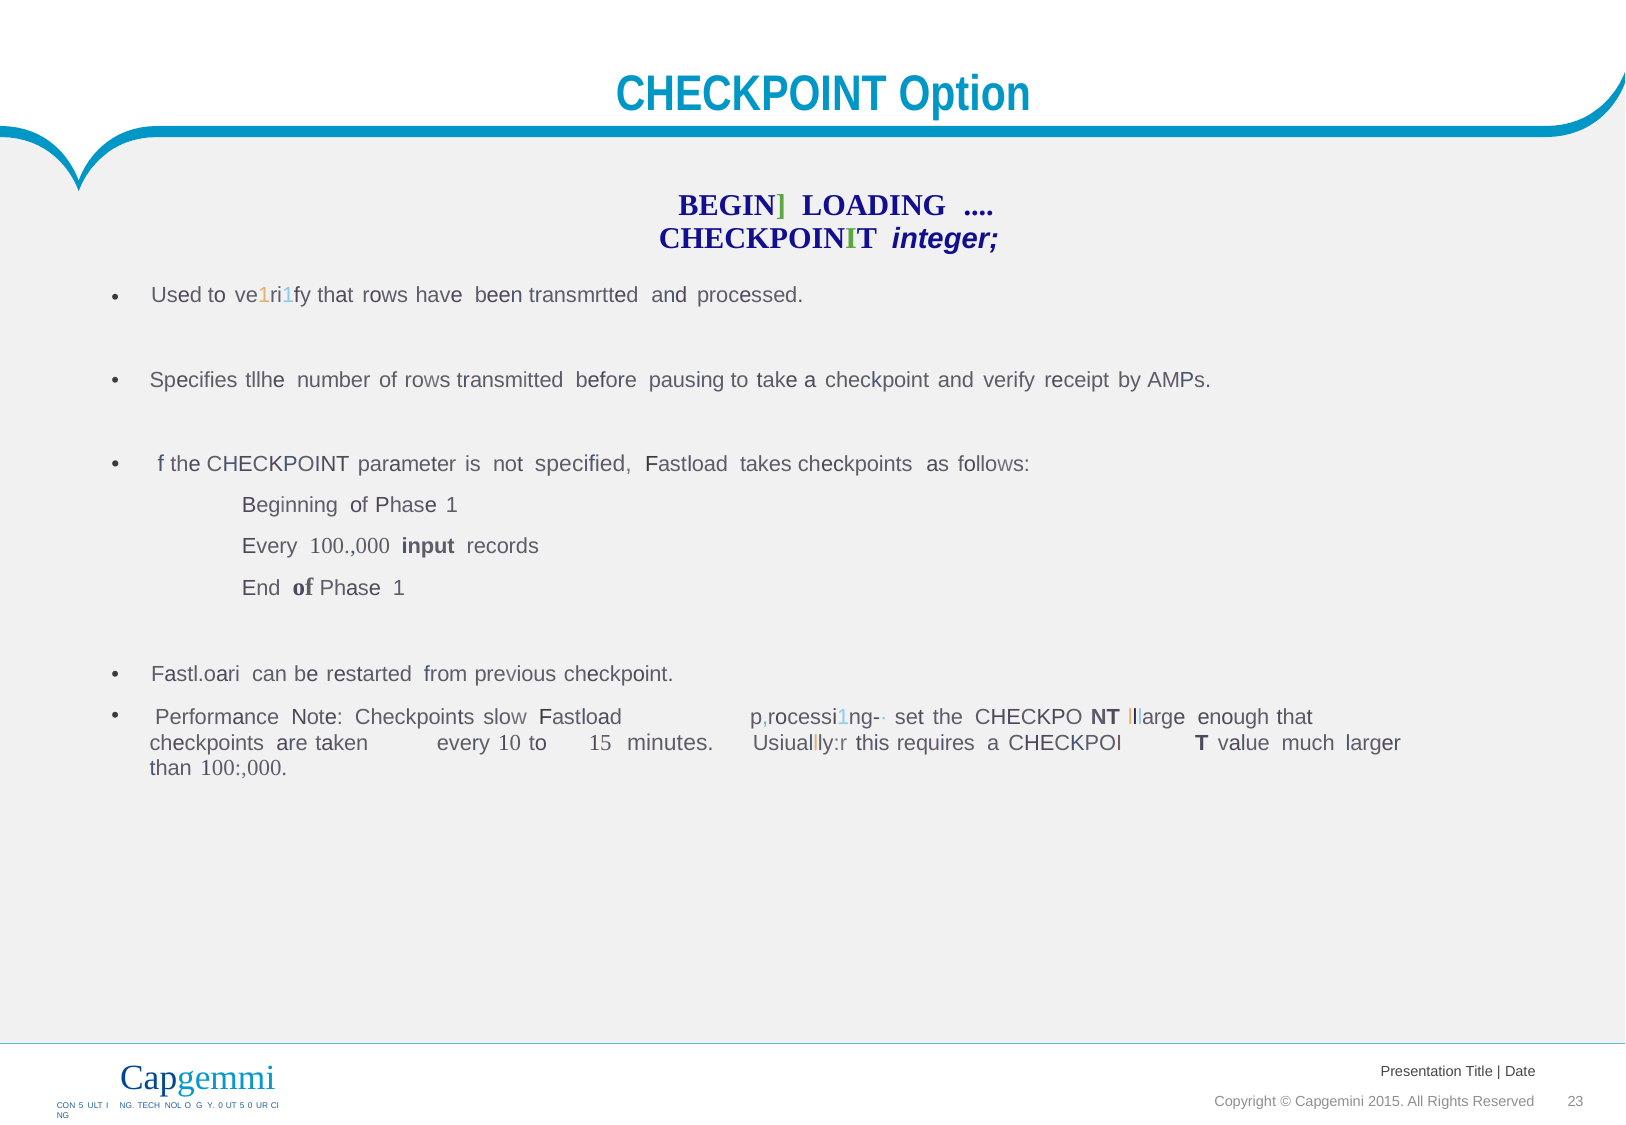

CHECKPOINT Option

BEGIN]  LOADING  ....
CHECKPOINIT  integer;
Used to ve1ri1fy that rows have  been transmrtted and processed.
•
•
Specifies tllhe  number of rows transmitted  before  pausing to take a checkpoint and verify receipt by AMPs.

•
f the CHECKPOINT parameter is  not  specified,  Fastload  takes checkpoints as follows:
Beginning  of Phase 1
Every  100.,000  input  records
End  of Phase  1

•
•
Fastl.oari  can be restarted  from previous checkpoint.

p,rocessi1ng-· set the  CHECKPO NT lllarge  enough that
Performance  Note:  Checkpoints slow  Fastload
minutes.
every 10 to
15
T value  much larger
checkpoints  are taken
than 100:,000.
Usiuallly:r this requires  a CHECKPOI

Capgemmi
CON 5  ULT I     NG. TECH  NOL O  G  Y. 0 UT 5 0 UR CI  NG

Presentation Title | Date
Copyright © Capgemini 2015. All Rights Reserved        23